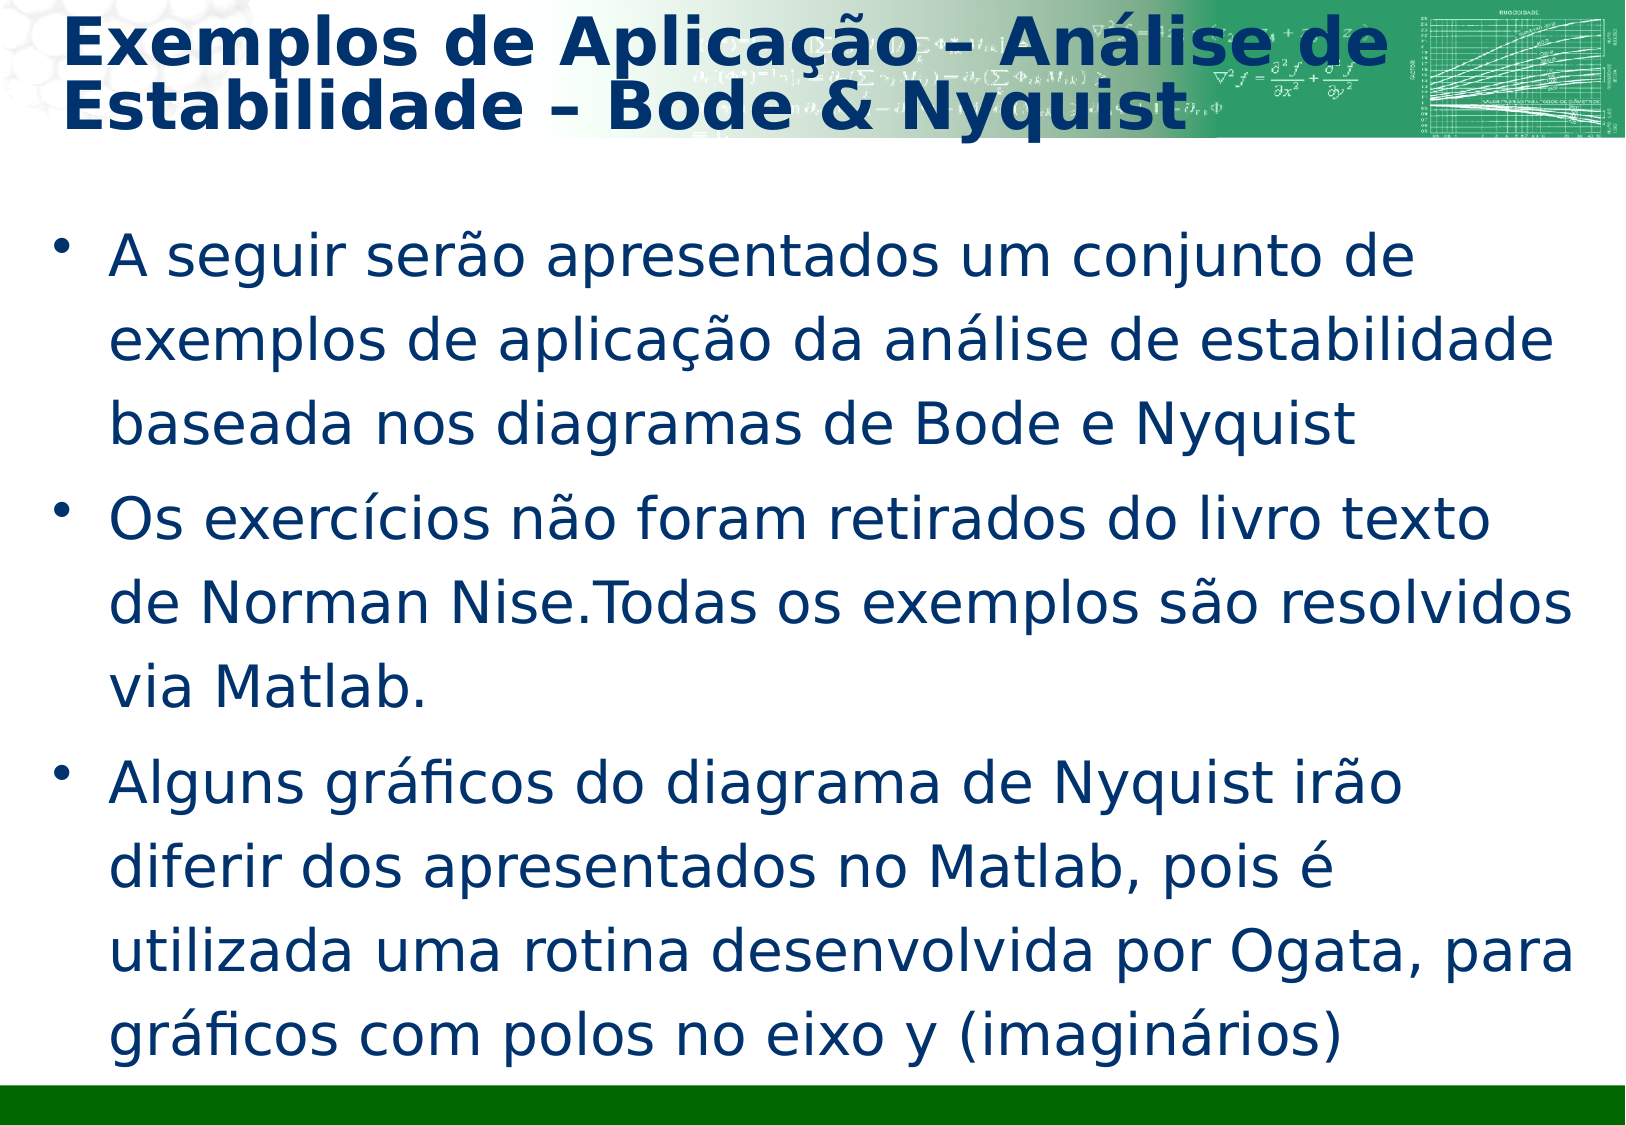

# Exemplos de Aplicação – Análise de Estabilidade – Bode & Nyquist
A seguir serão apresentados um conjunto de exemplos de aplicação da análise de estabilidade baseada nos diagramas de Bode e Nyquist
Os exercícios não foram retirados do livro texto de Norman Nise.Todas os exemplos são resolvidos via Matlab.
Alguns gráficos do diagrama de Nyquist irão diferir dos apresentados no Matlab, pois é utilizada uma rotina desenvolvida por Ogata, para gráficos com polos no eixo y (imaginários)